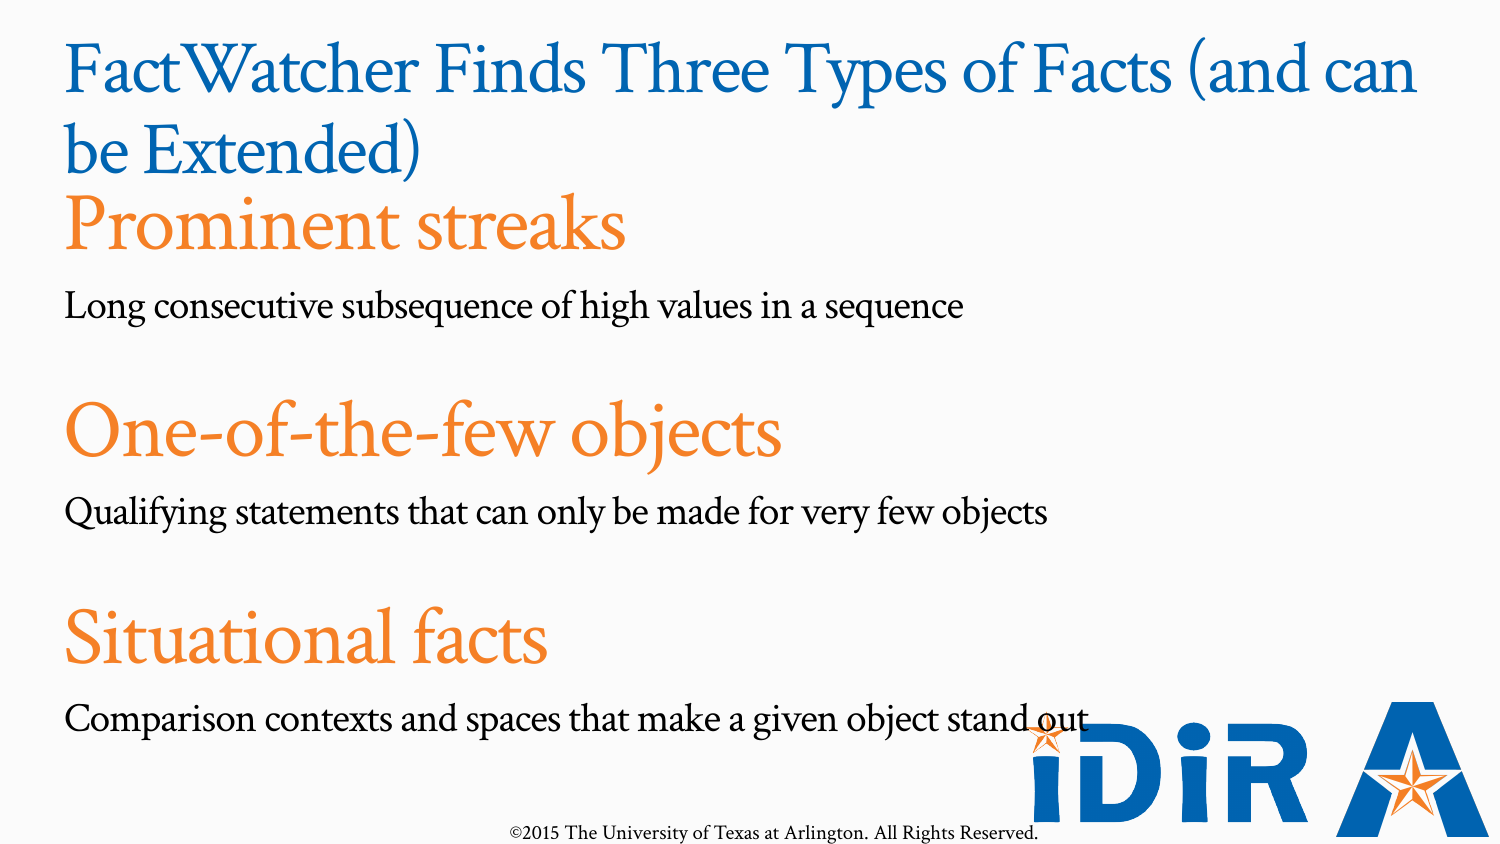

# FactWatcher Finds Three Types of Facts (and can be Extended)
Prominent streaks
Long consecutive subsequence of high values in a sequence

One-of-the-few objects
Qualifying statements that can only be made for very few objects

Situational facts
Comparison contexts and spaces that make a given object stand out
©2015 The University of Texas at Arlington. All Rights Reserved.